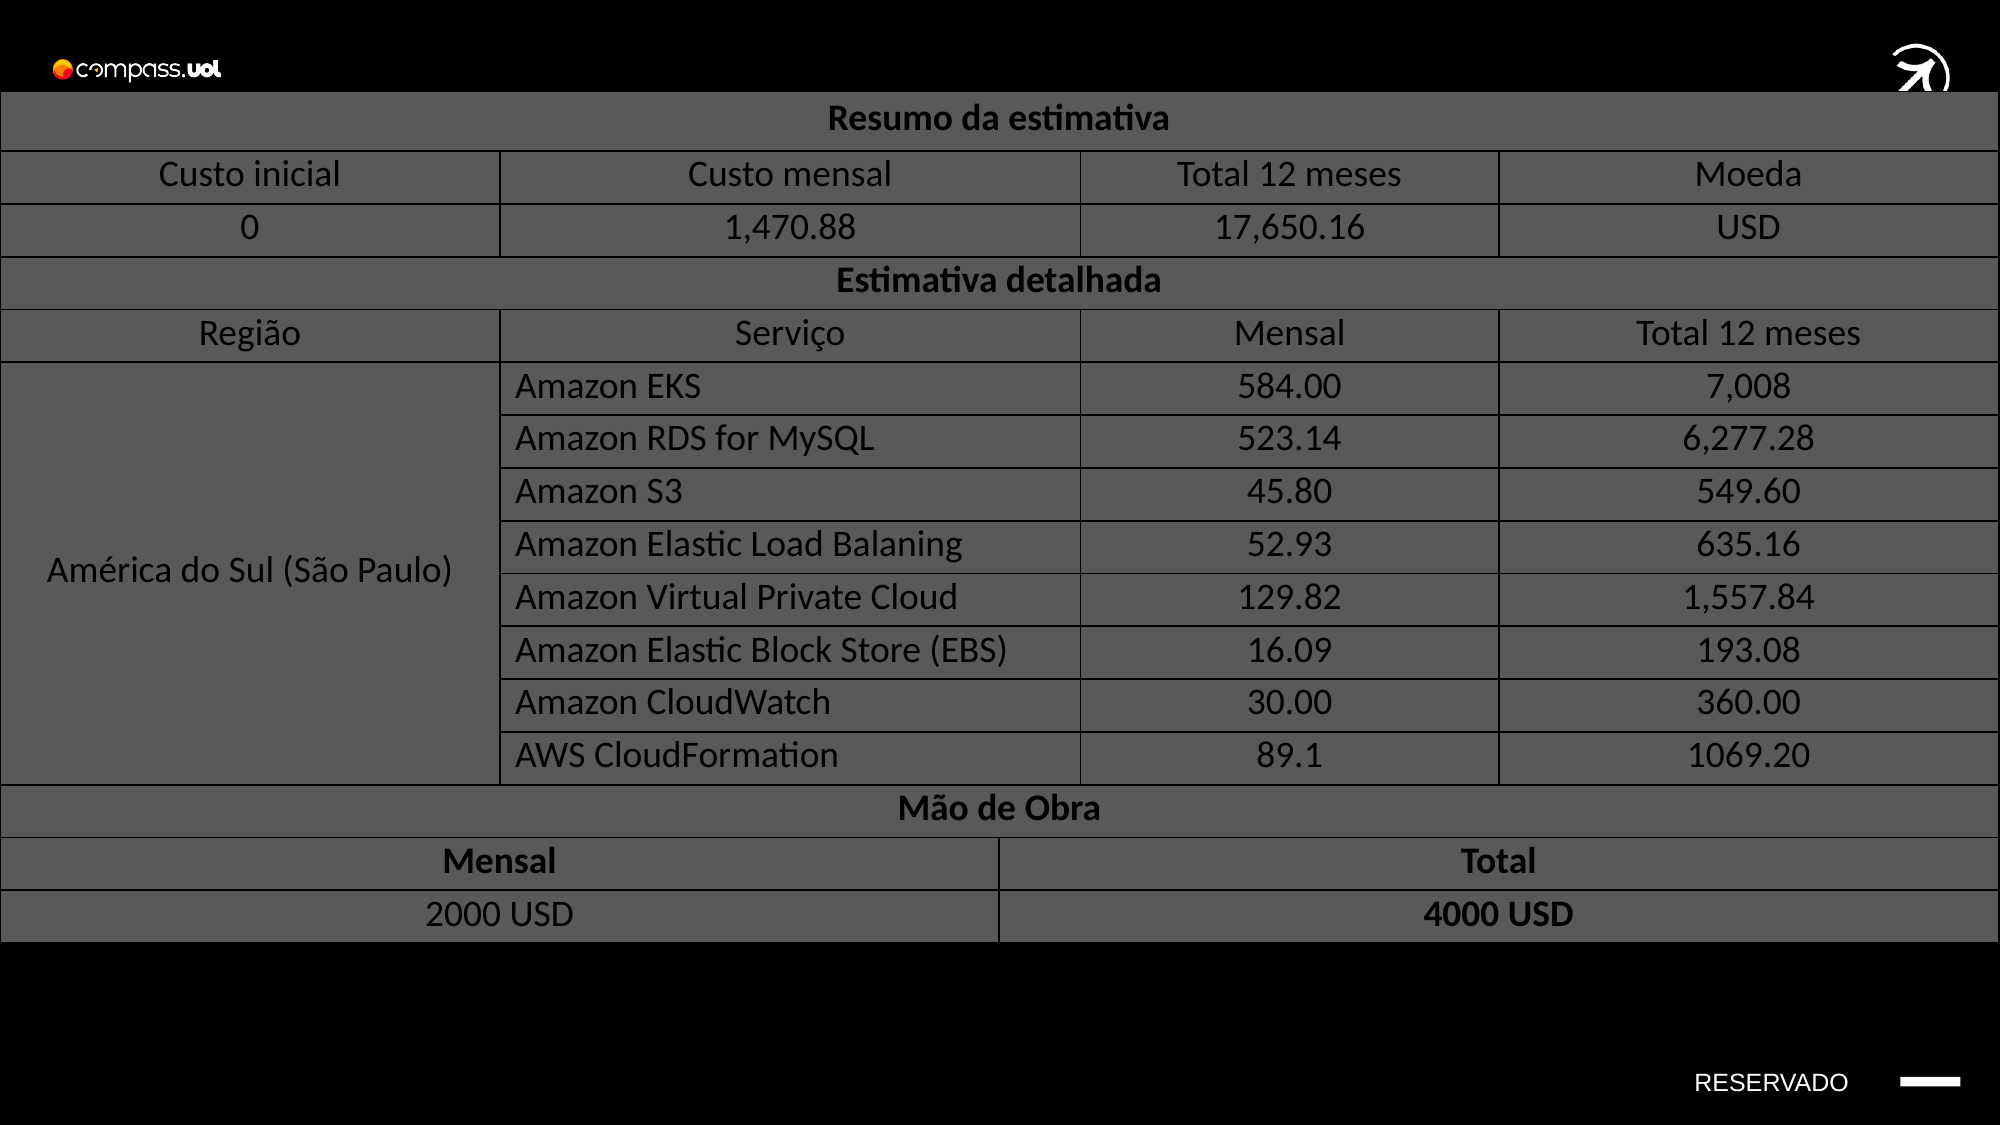

| Resumo da estimativa |  |  |  |  |
| --- | --- | --- | --- | --- |
| Custo inicial | Custo mensal |  | Total 12 meses | Moeda |
| 0 | 1,470.88 |  | 17,650.16 | USD |
| Estimativa detalhada |  |  |  |  |
| Região | Serviço |  | Mensal | Total 12 meses |
| América do Sul (São Paulo) | Amazon EKS |  | 584.00 | 7,008 |
|  | Amazon RDS for MySQL |  | 523.14 | 6,277.28 |
|  | Amazon S3 |  | 45.80 | 549.60 |
|  | Amazon Elastic Load Balaning |  | 52.93 | 635.16 |
|  | Amazon Virtual Private Cloud |  | 129.82 | 1,557.84 |
|  | Amazon Elastic Block Store (EBS) |  | 16.09 | 193.08 |
|  | Amazon CloudWatch |  | 30.00 | 360.00 |
|  | AWS CloudFormation |  | 89.1 | 1069.20 |
| Mão de Obra |  |  |  |  |
| Mensal |  | Total |  |  |
| 2000 USD |  | 4000 USD |  |  |

RESERVADO